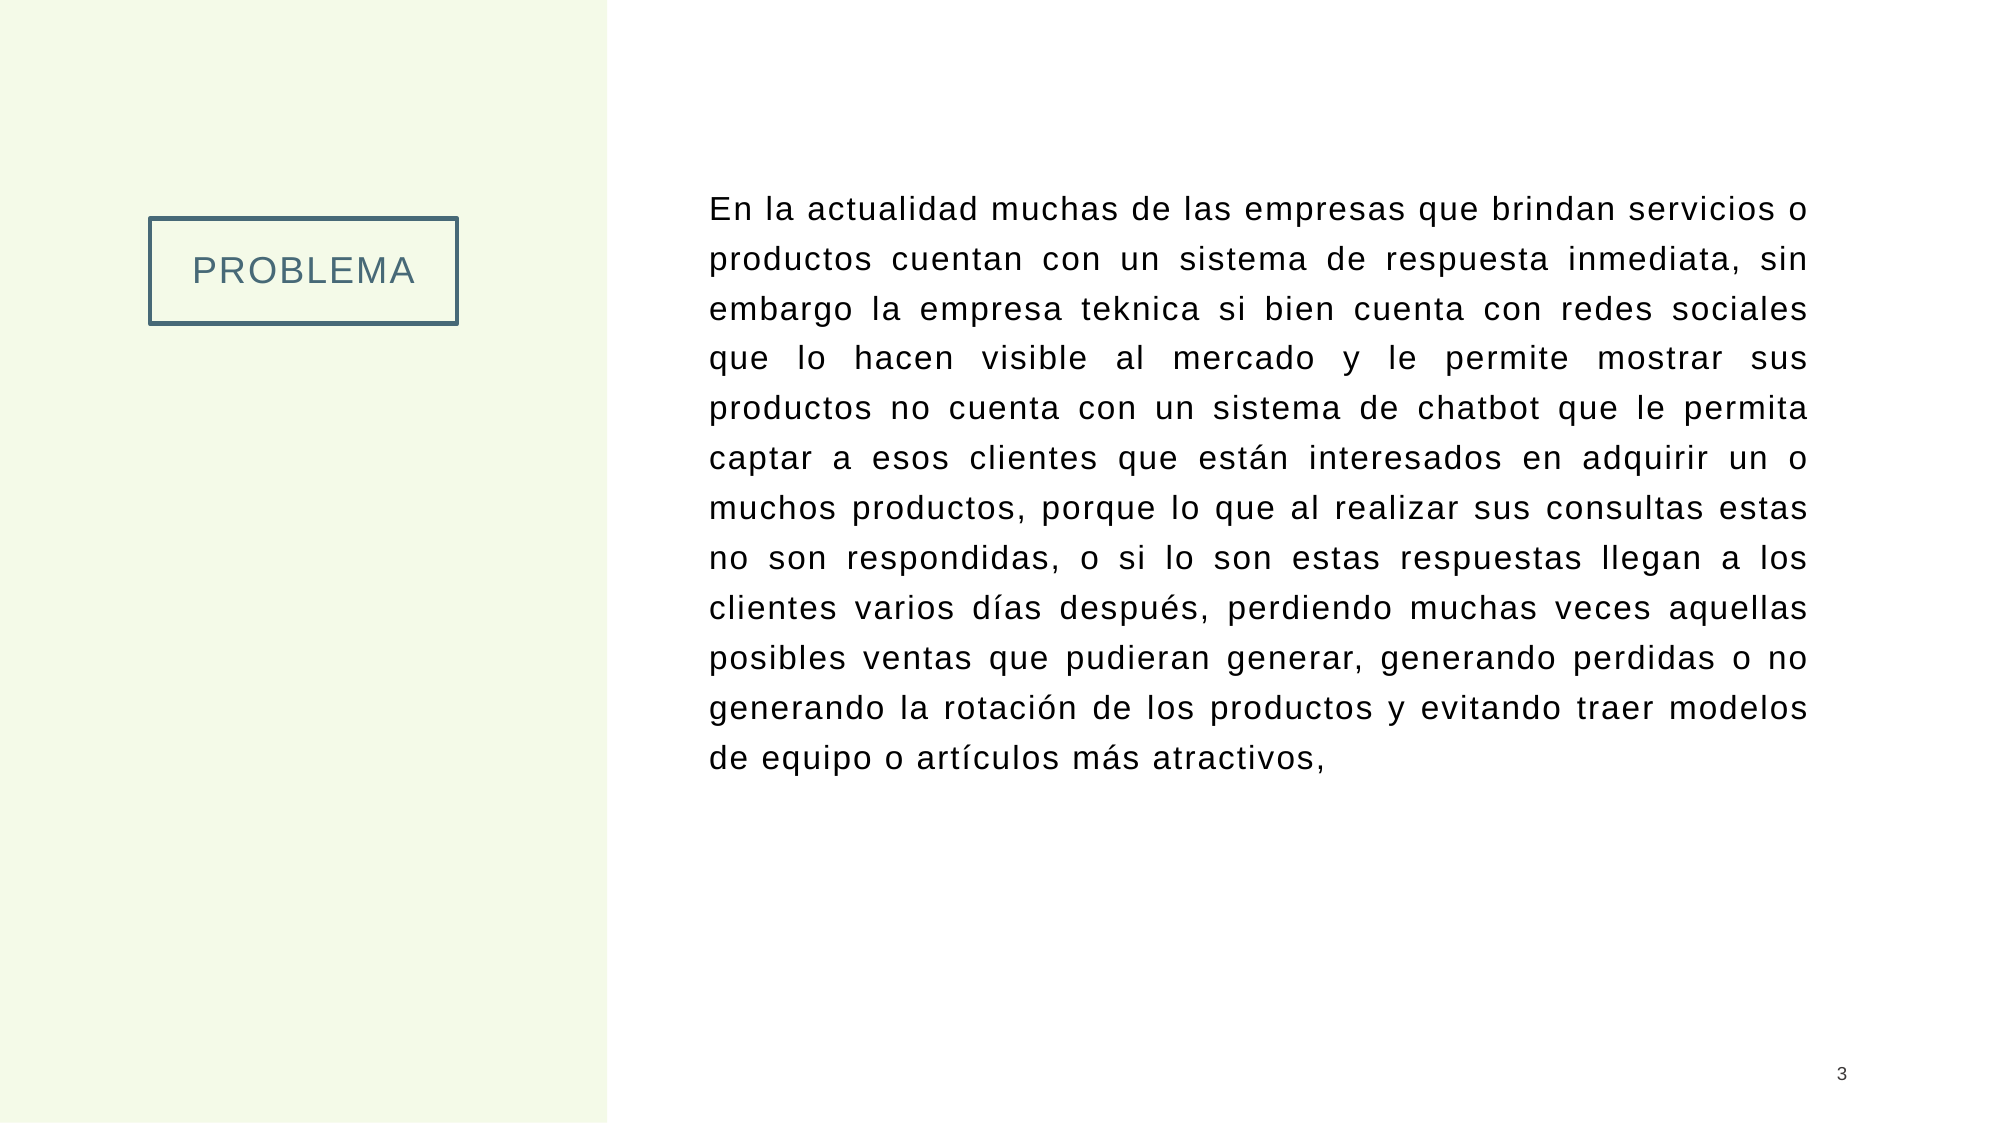

En la actualidad muchas de las empresas que brindan servicios o productos cuentan con un sistema de respuesta inmediata, sin embargo la empresa teknica si bien cuenta con redes sociales que lo hacen visible al mercado y le permite mostrar sus productos no cuenta con un sistema de chatbot que le permita captar a esos clientes que están interesados en adquirir un o muchos productos, porque lo que al realizar sus consultas estas no son respondidas, o si lo son estas respuestas llegan a los clientes varios días después, perdiendo muchas veces aquellas posibles ventas que pudieran generar, generando perdidas o no generando la rotación de los productos y evitando traer modelos de equipo o artículos más atractivos,
# Problema
3